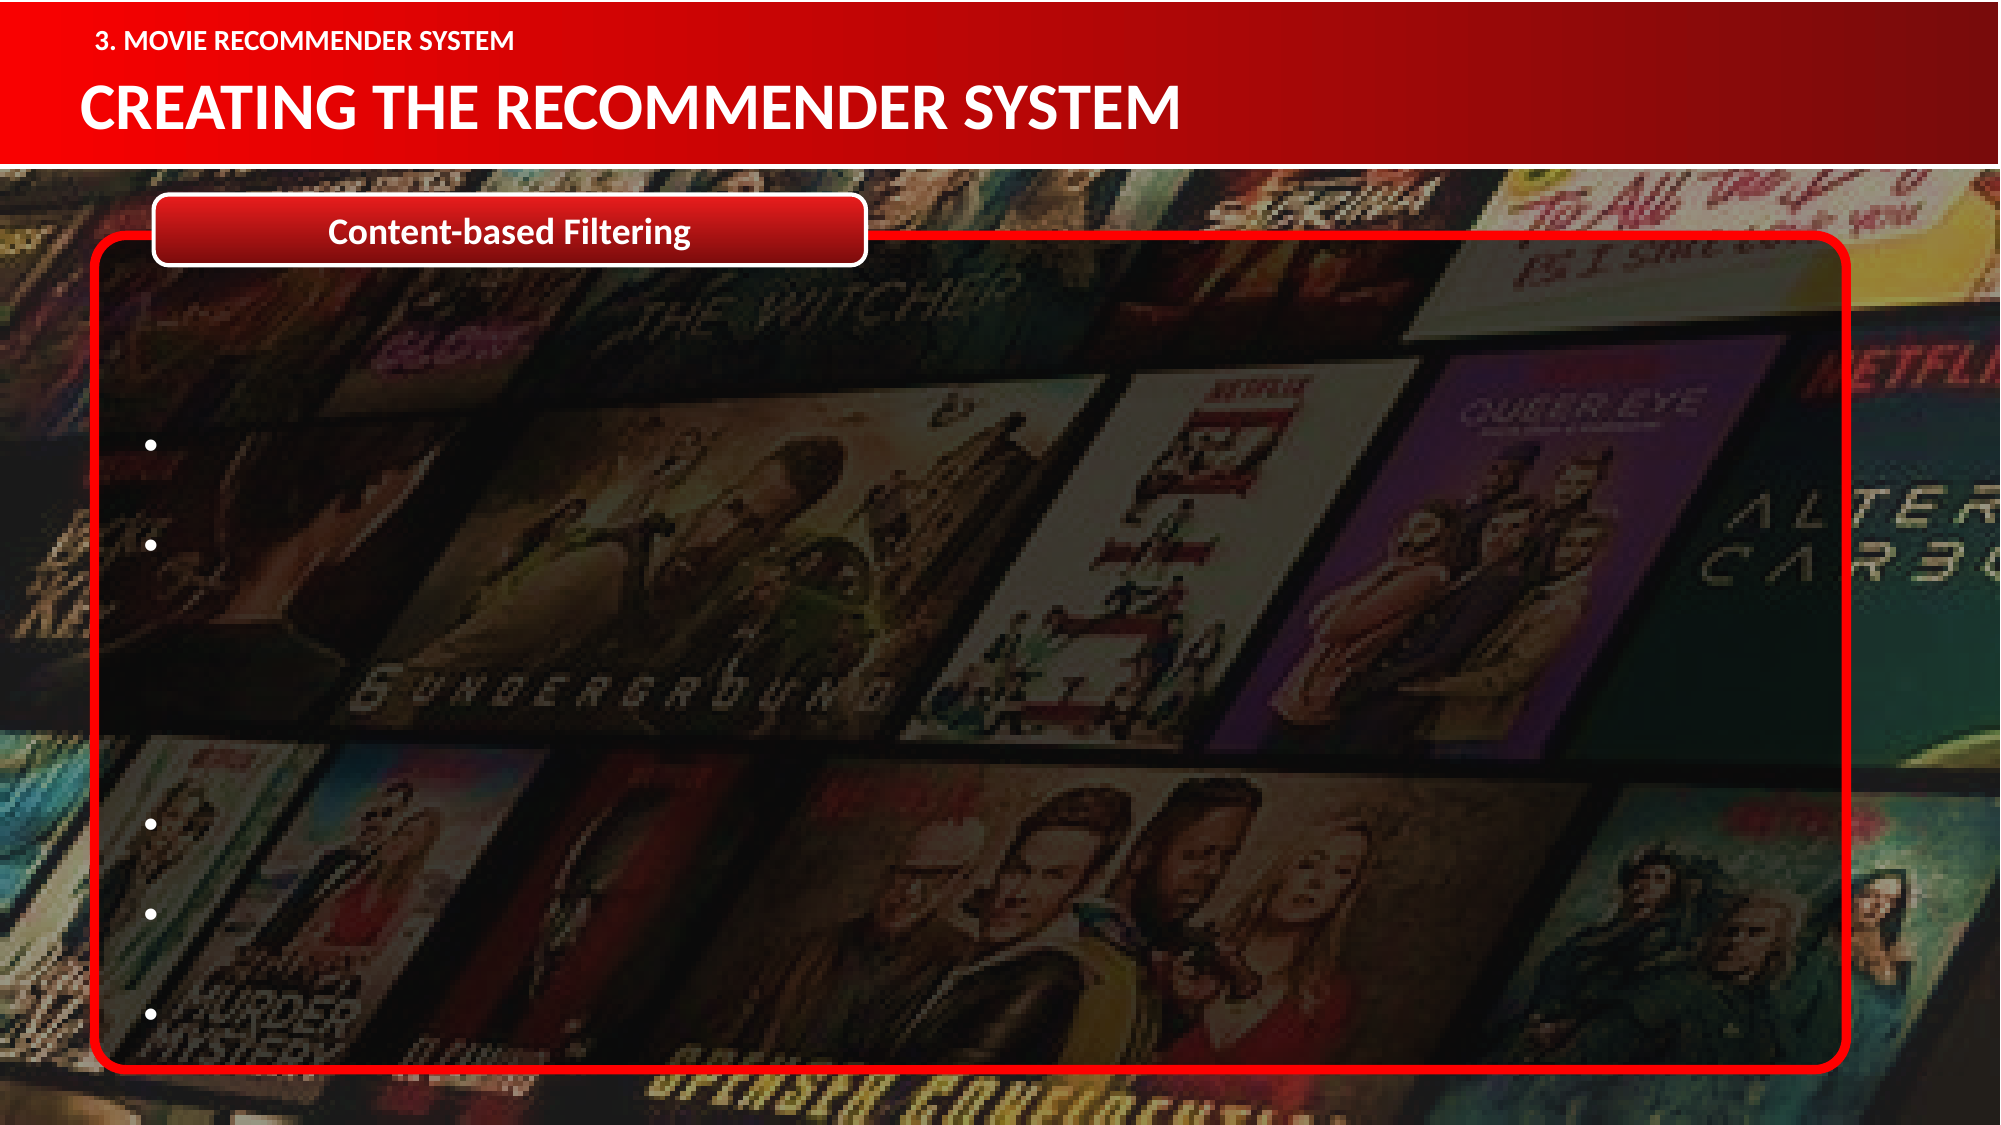

3. MOVIE RECOMMENDER SYSTEM
CREATING THE RECOMMENDER SYSTEM
Content-based Filtering

	That’s why we use Content- based filtering. In content-based filtering, the users and movies are allotted some ‘features’ which determines the likeability of the movie to the user.

If a movie likes horror movies and if a movie has horror in its genre, then the movie is recommended to him. This is widely used in most of streaming platforms
That’s why you have to select two or three favourite genres when signing up for any streaming platform.

We have to create a matrix with binary values for all the movie genres. If a movie has a genre I it, we mark it as 1 and other genres for that movie are marked 0.

These genres are now related with each other to find the cosine similarity of those genres.

This method takes in a movie index, find the simulated scores and returns the top 10 scores for the given movie
To make it simple, Its mostly like comparing the genres of all movies with all other movies.